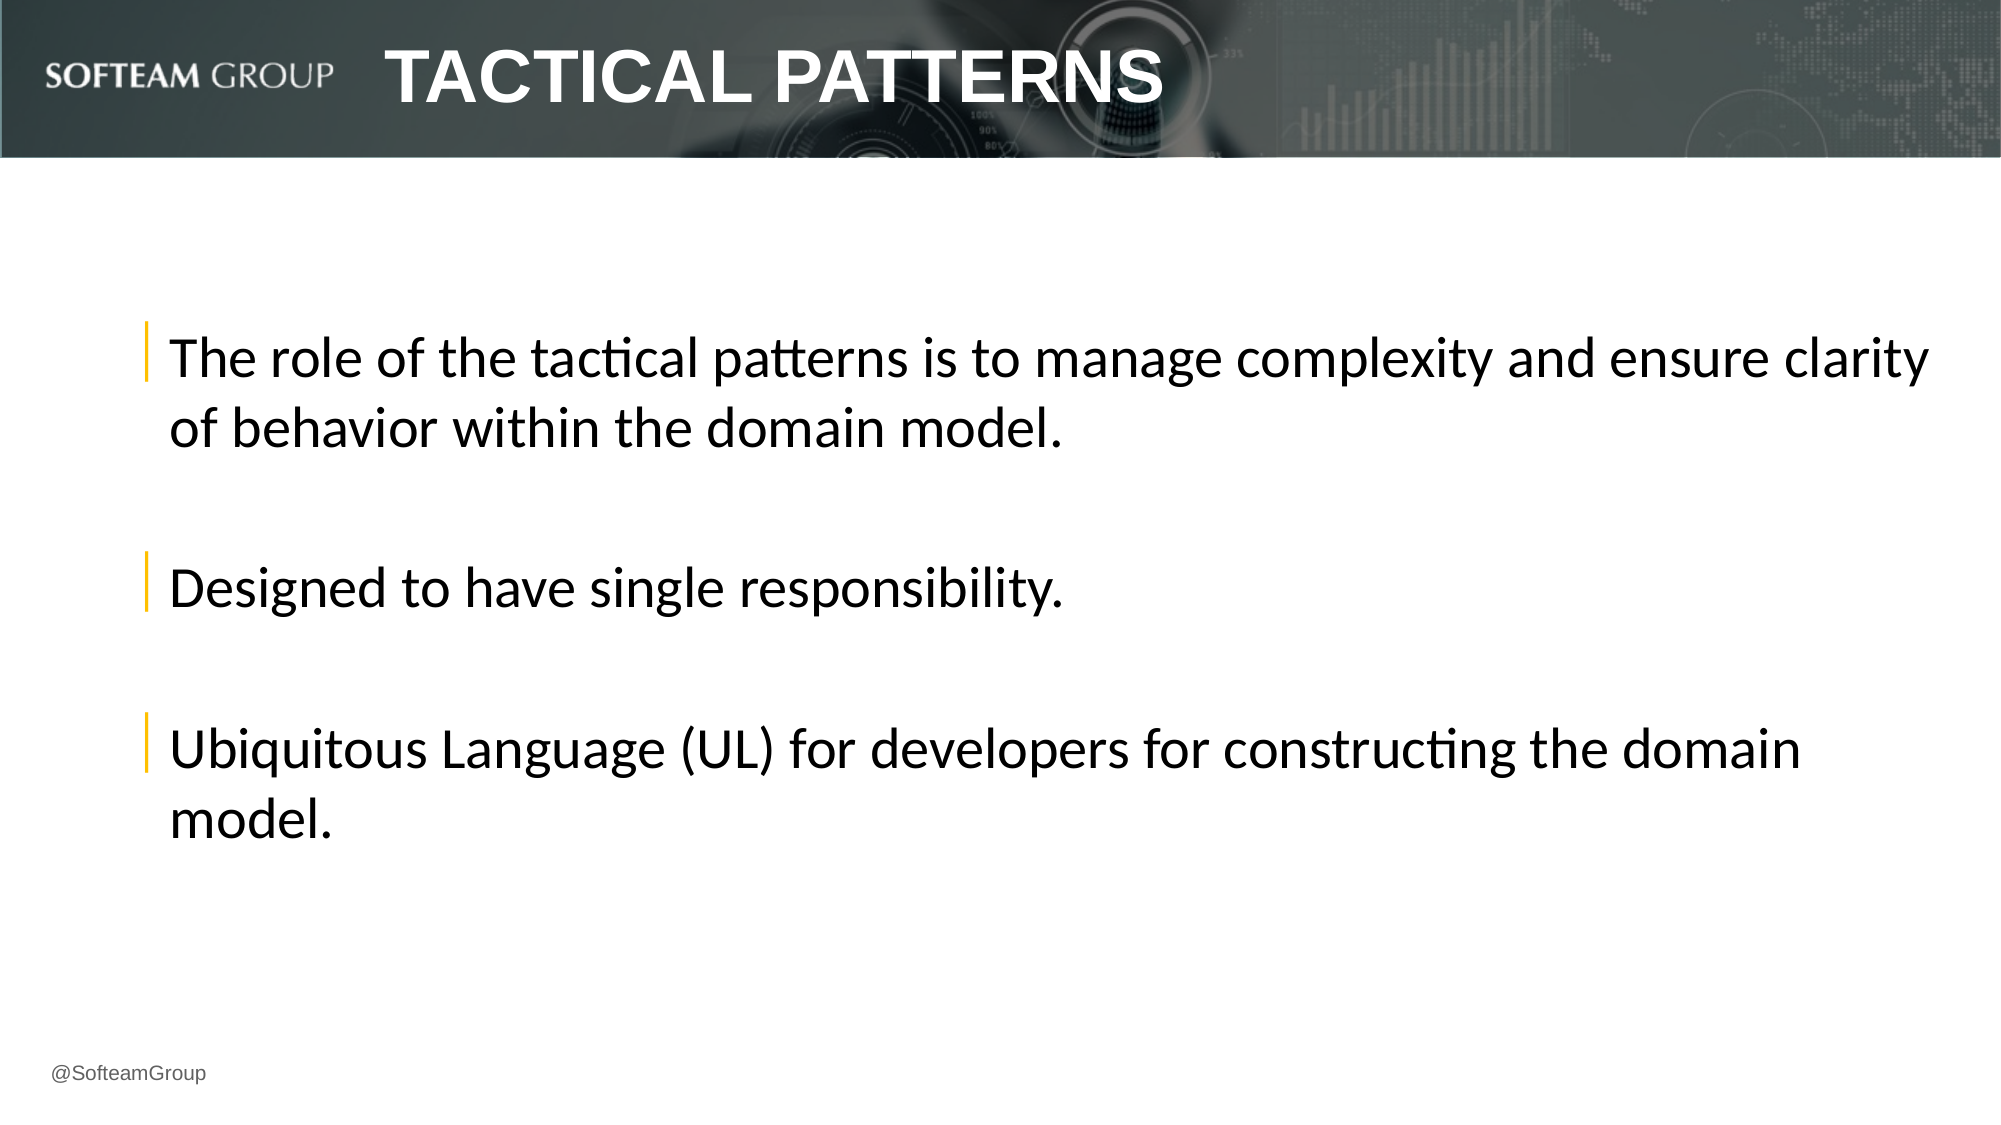

Tactical patterns

The role of the tactical patterns is to manage complexity and ensure clarity of behavior within the domain model.

Designed to have single responsibility.

Ubiquitous Language (UL) for developers for constructing the domain model.